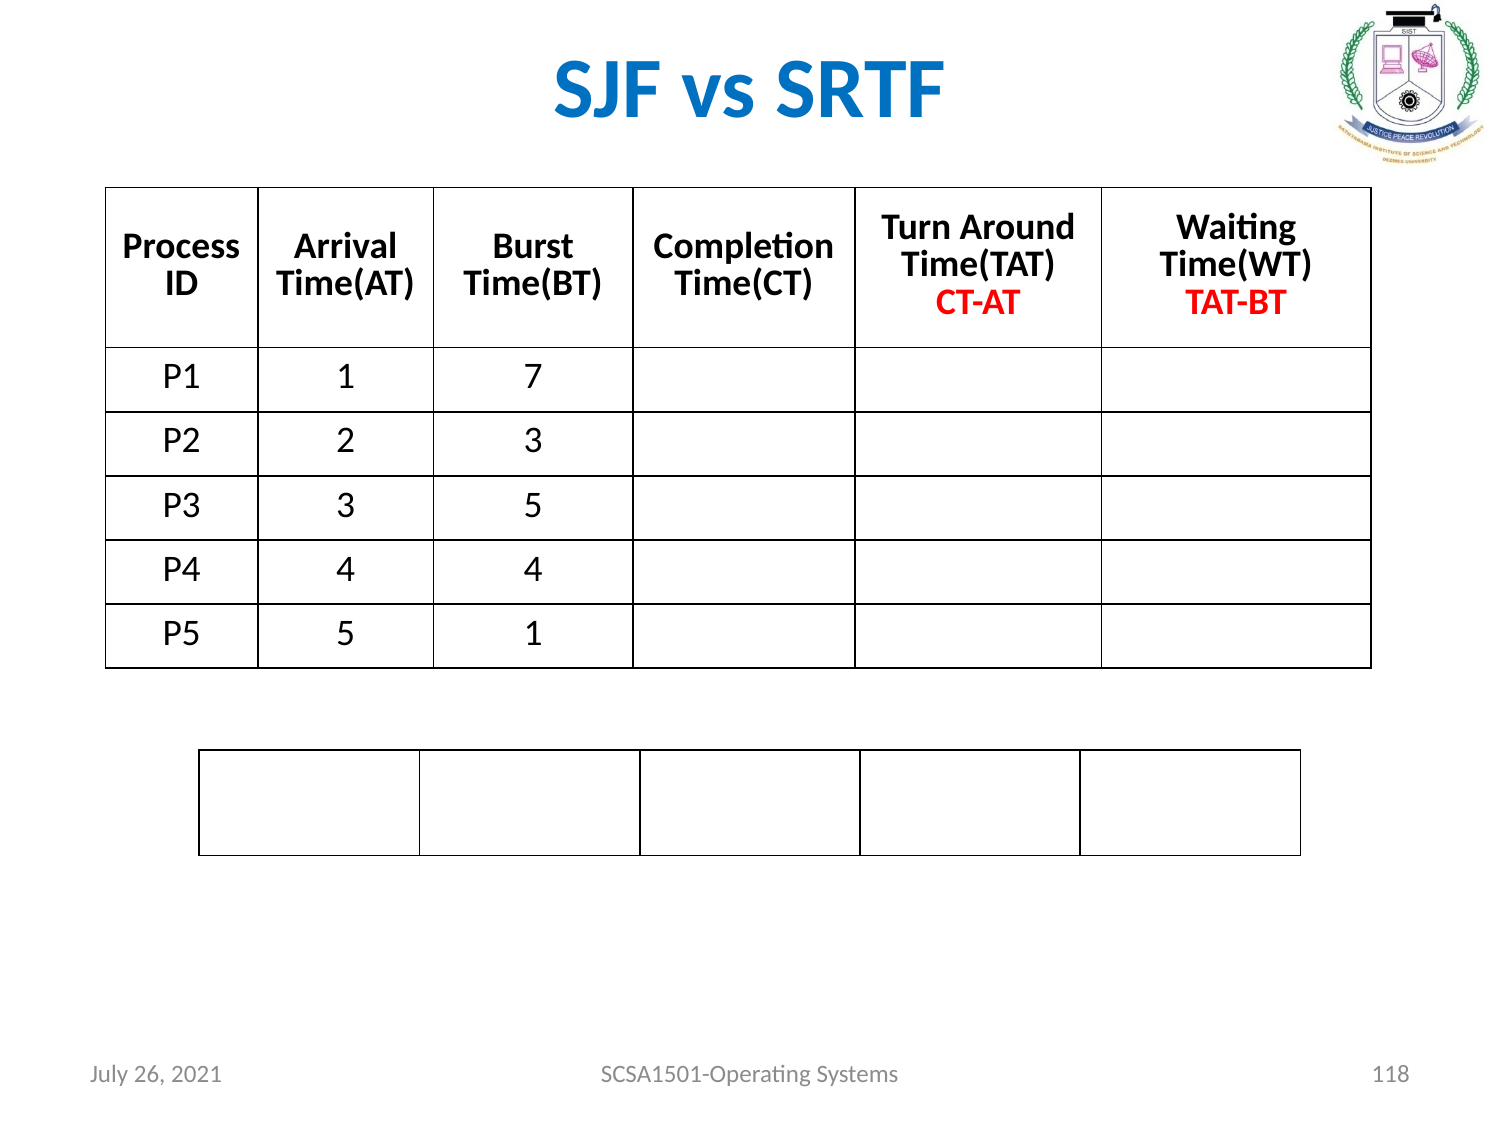

# SJF vs SRTF
| Process ID | Arrival Time(AT) | Burst Time(BT) | Completion Time(CT) | Turn Around Time(TAT) CT-AT | Waiting Time(WT) TAT-BT |
| --- | --- | --- | --- | --- | --- |
| P1 | 1 | 7 |  |  |  |
| P2 | 2 | 3 |  |  |  |
| P3 | 3 | 5 |  |  |  |
| P4 | 4 | 4 |  |  |  |
| P5 | 5 | 1 |  |  |  |
|  |  |  |  |  |
| --- | --- | --- | --- | --- |
July 26, 2021
SCSA1501-Operating Systems
118